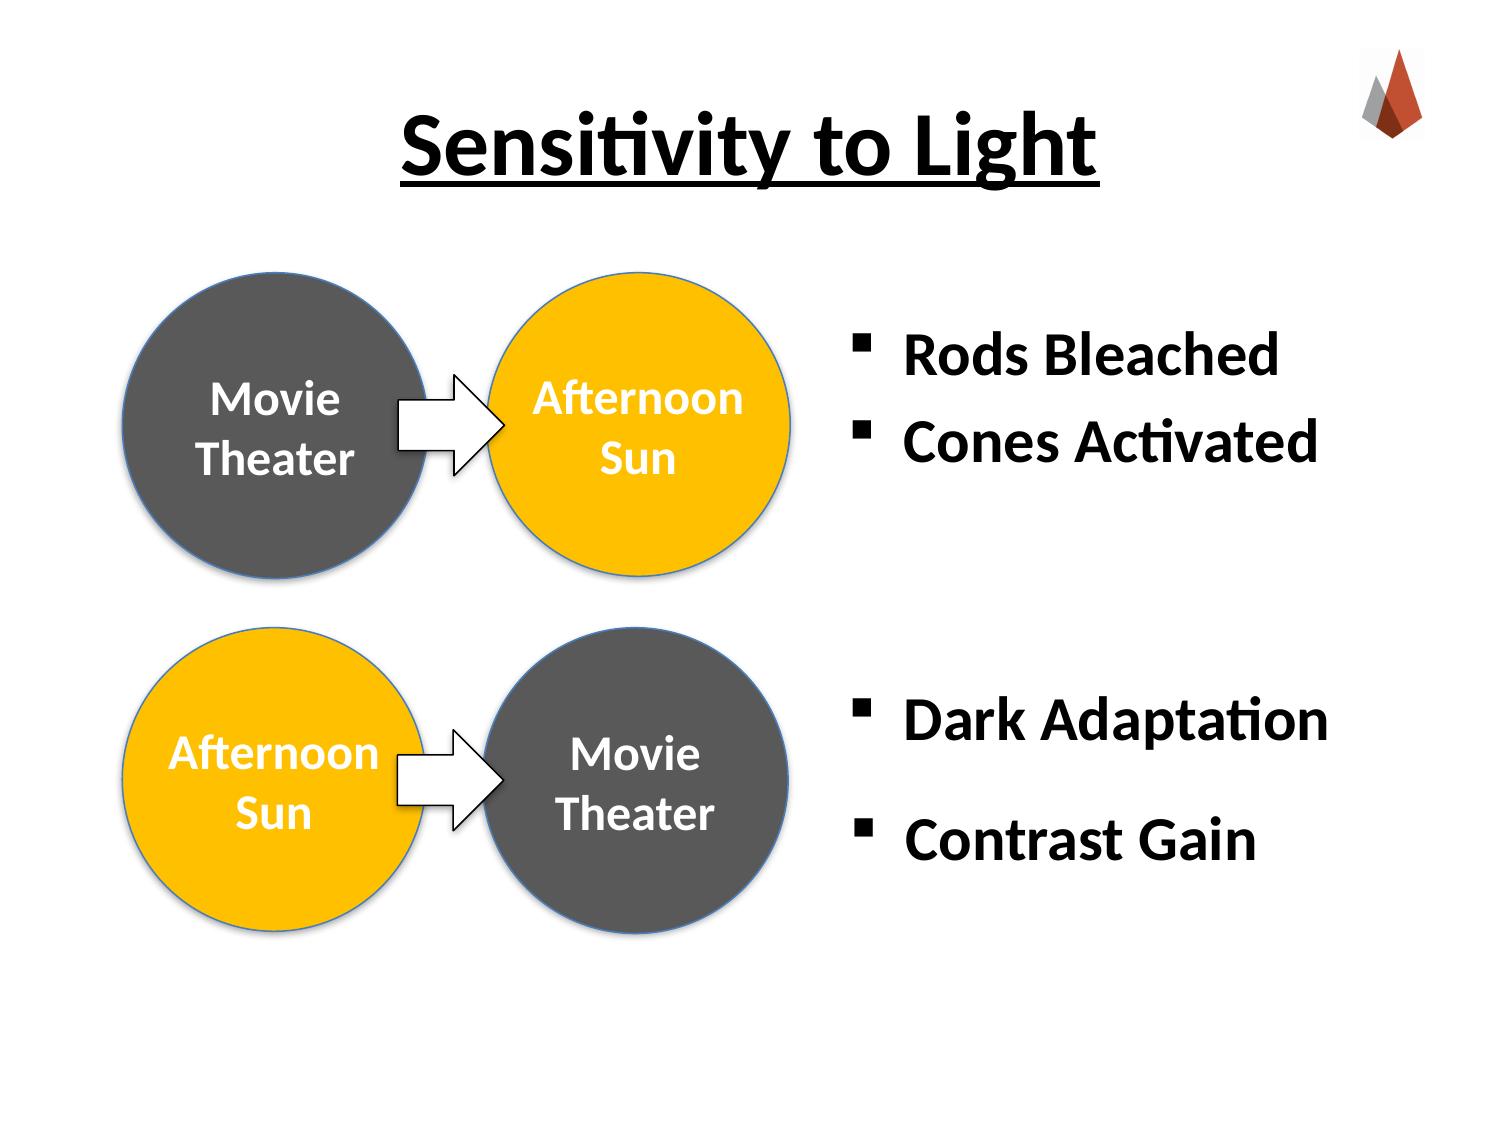

# Sensitivity to Light
Movie Theater
Afternoon Sun

Rods Bleached
Cones Activated

Afternoon Sun
Movie Theater

Dark Adaptation

Contrast Gain